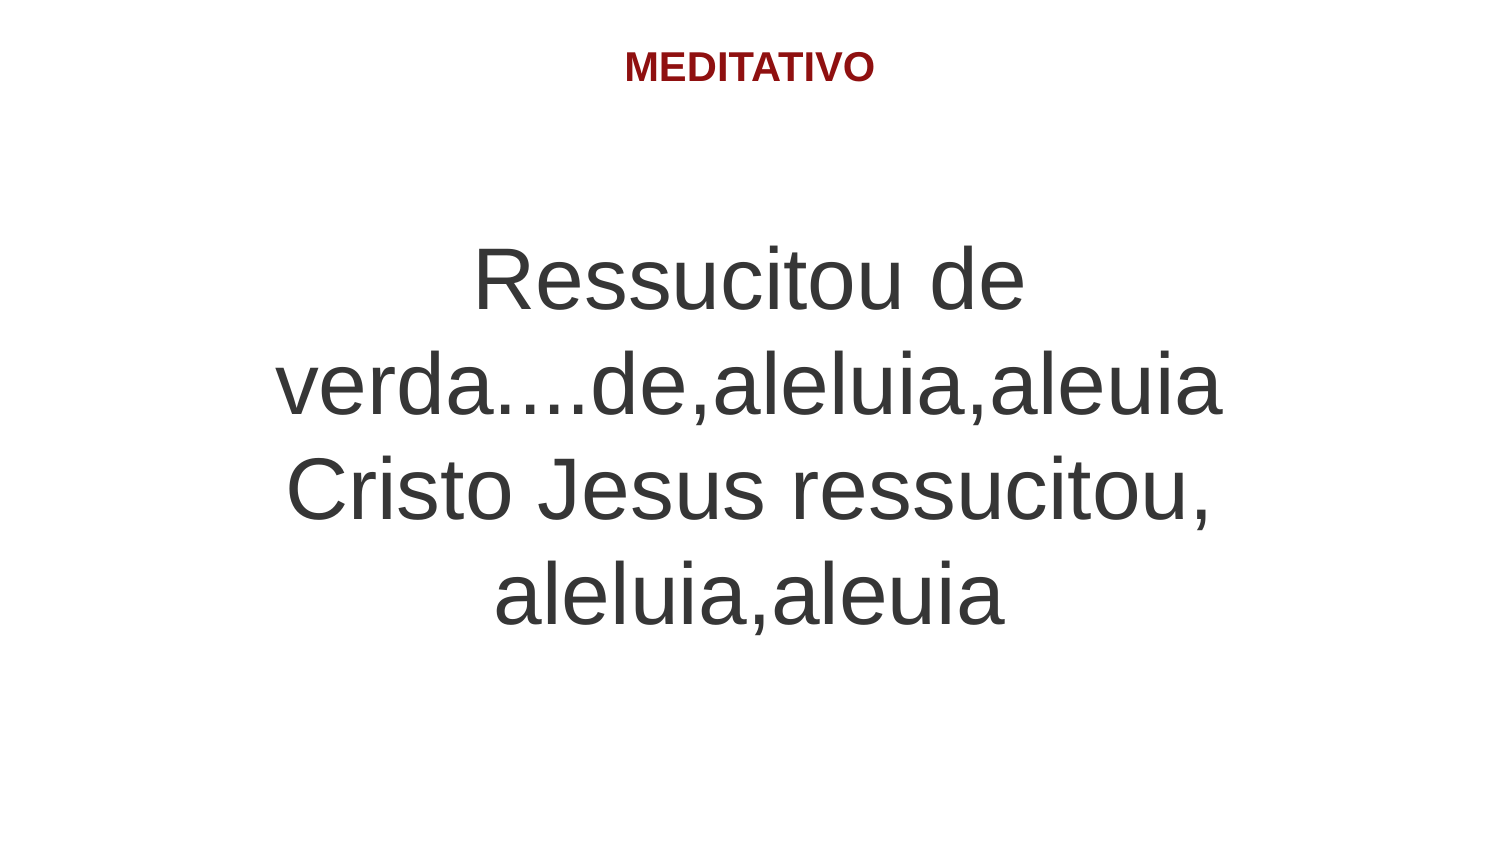

MEDITATIVO
Ressucitou de verda....de,aleluia,aleuia
Cristo Jesus ressucitou, aleluia,aleuia